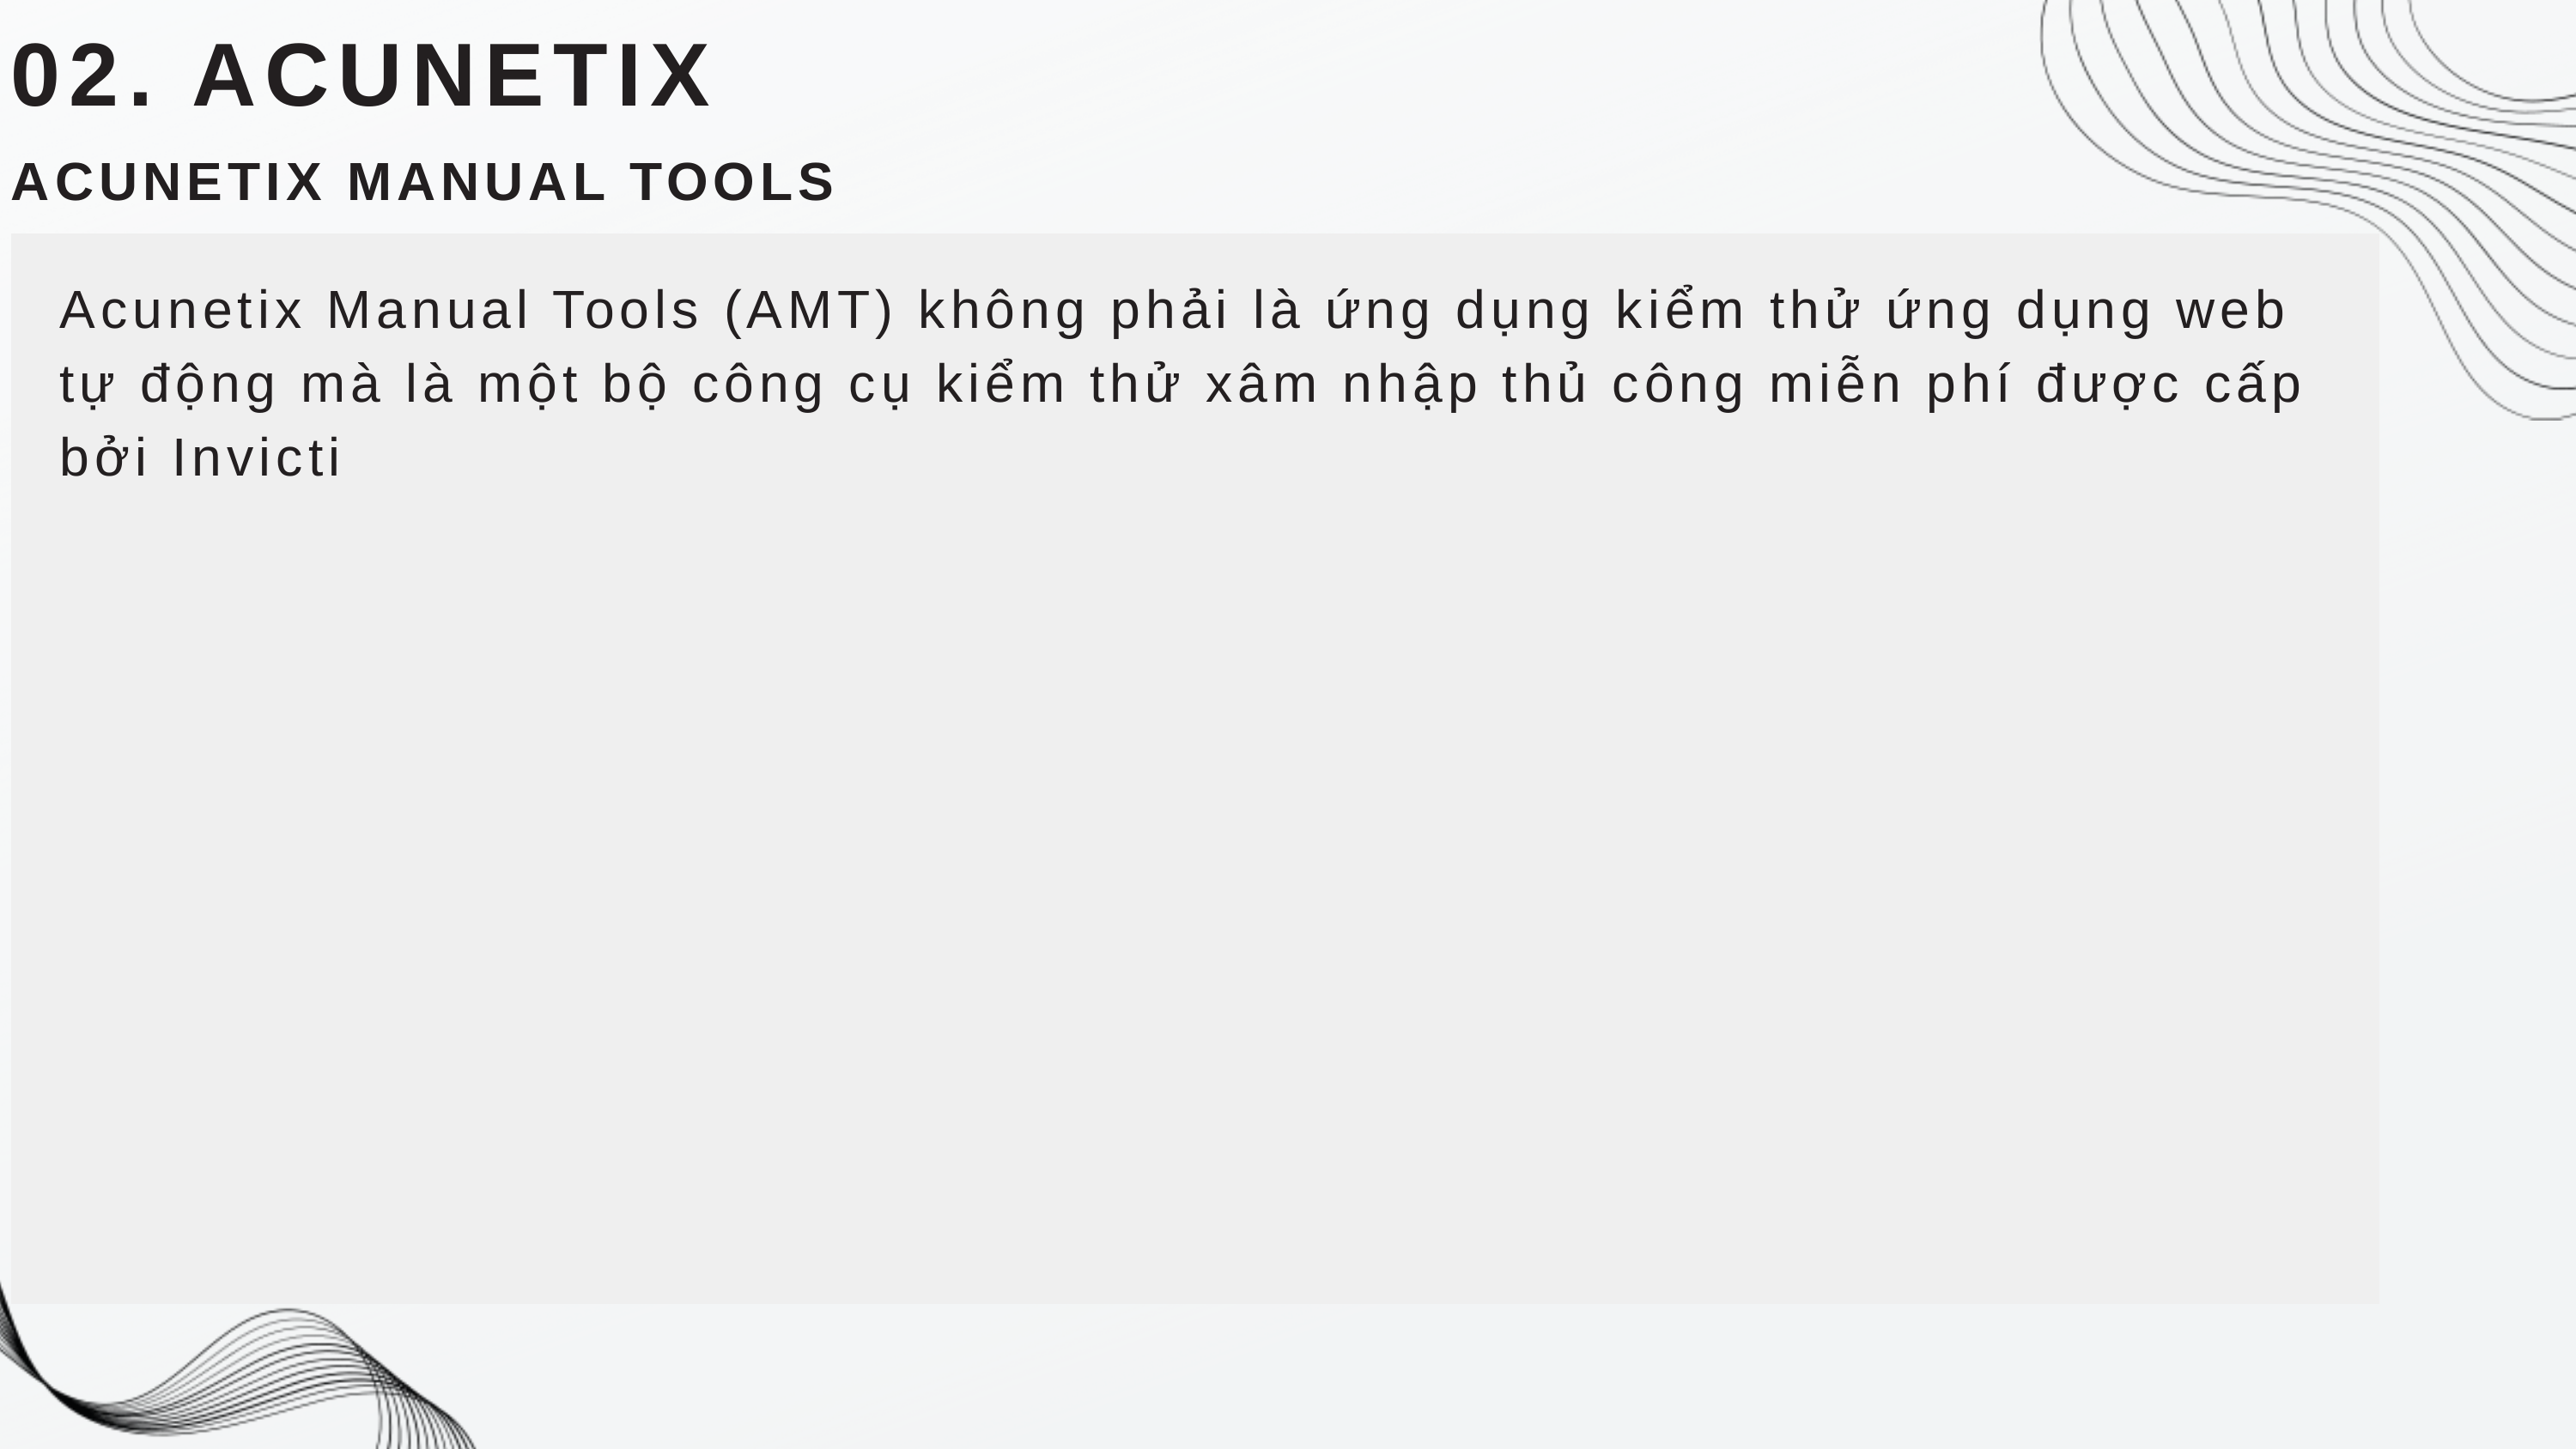

02. ACUNETIX
ACUNETIX MANUAL TOOLS

Acunetix Manual Tools (AMT) không phải là ứng dụng kiểm thử ứng dụng web tự động mà là một bộ công cụ kiểm thử xâm nhập thủ công miễn phí được cấp bởi Invicti